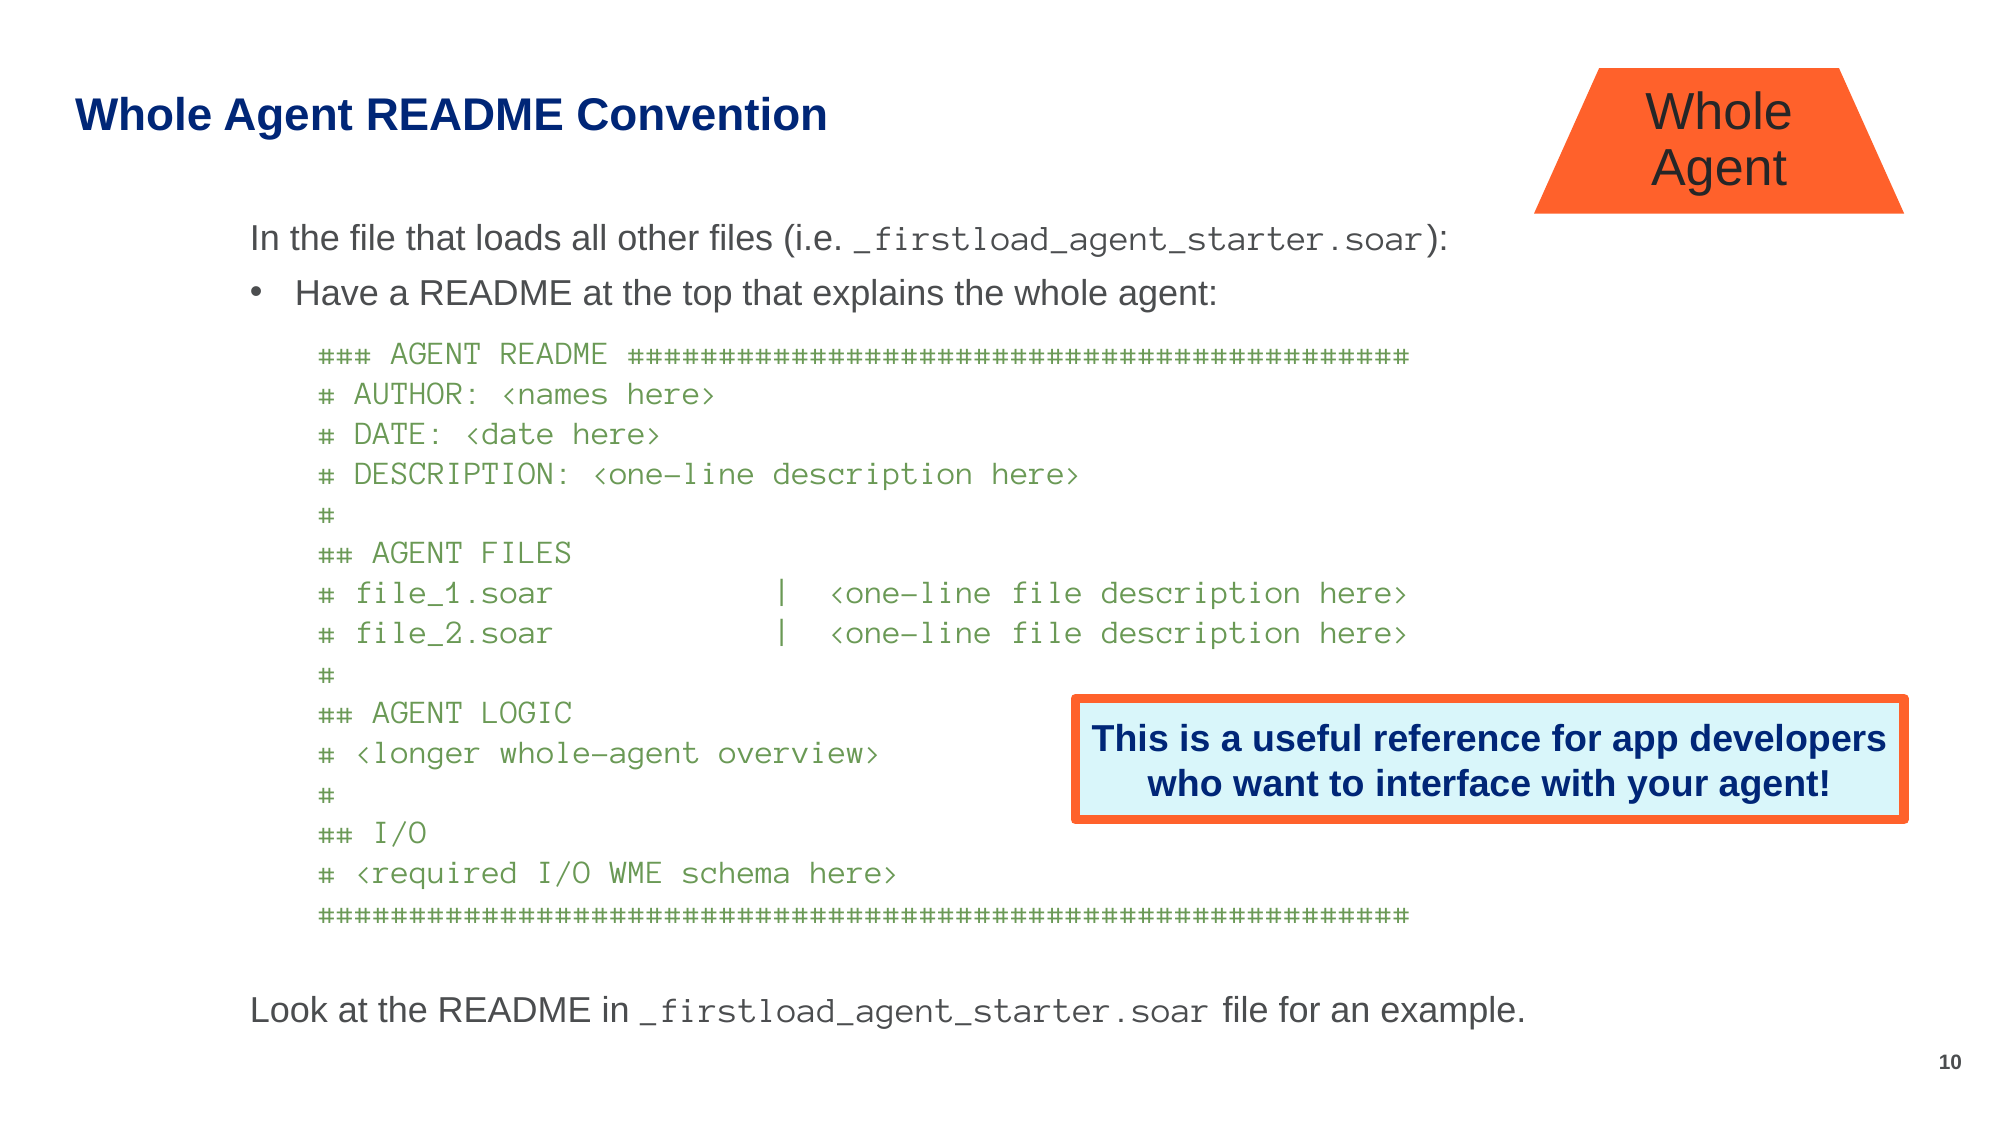

Whole Agent
# Whole Agent README Convention
In the file that loads all other files (i.e. _firstload_agent_starter.soar):
Have a README at the top that explains the whole agent:

Look at the README in _firstload_agent_starter.soar file for an example.
### AGENT README ###########################################
# AUTHOR: <names here>
# DATE: <date here>
# DESCRIPTION: <one-line description here>
#
## AGENT FILES
# file_1.soar            |  <one-line file description here>
# file_2.soar            |  <one-line file description here>
#
## AGENT LOGIC
# <longer whole-agent overview>
#
## I/O
# <required I/O WME schema here>
############################################################
This is a useful reference for app developers who want to interface with your agent!